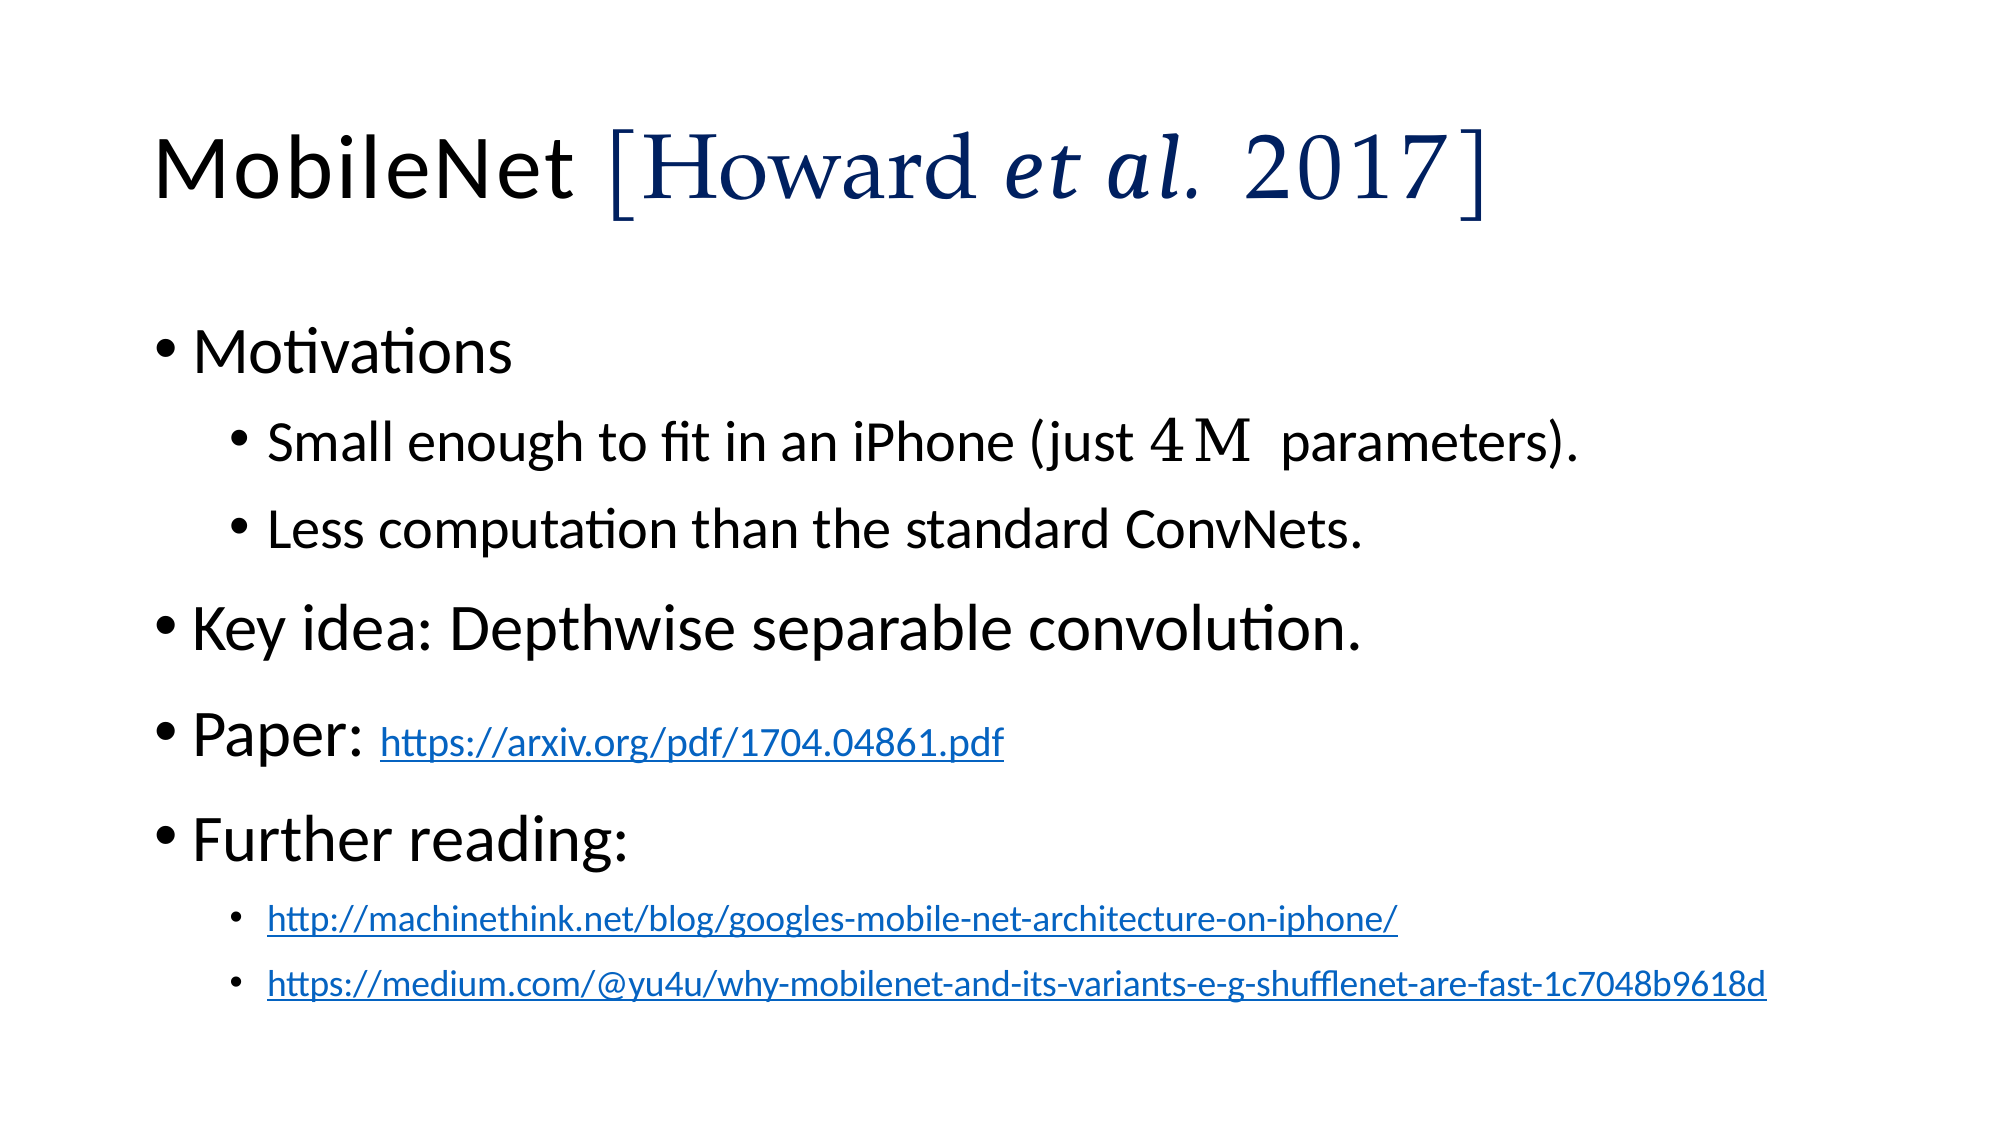

# MobileNet [Howard et al. 2017]
Motivations
Small enough to fit in an iPhone (just 4M parameters).
Less computation than the standard ConvNets.
Key idea: Depthwise separable convolution.
Paper: https://arxiv.org/pdf/1704.04861.pdf
Further reading:
http://machinethink.net/blog/googles-mobile-net-architecture-on-iphone/
https://medium.com/@yu4u/why-mobilenet-and-its-variants-e-g-shufflenet-are-fast-1c7048b9618d